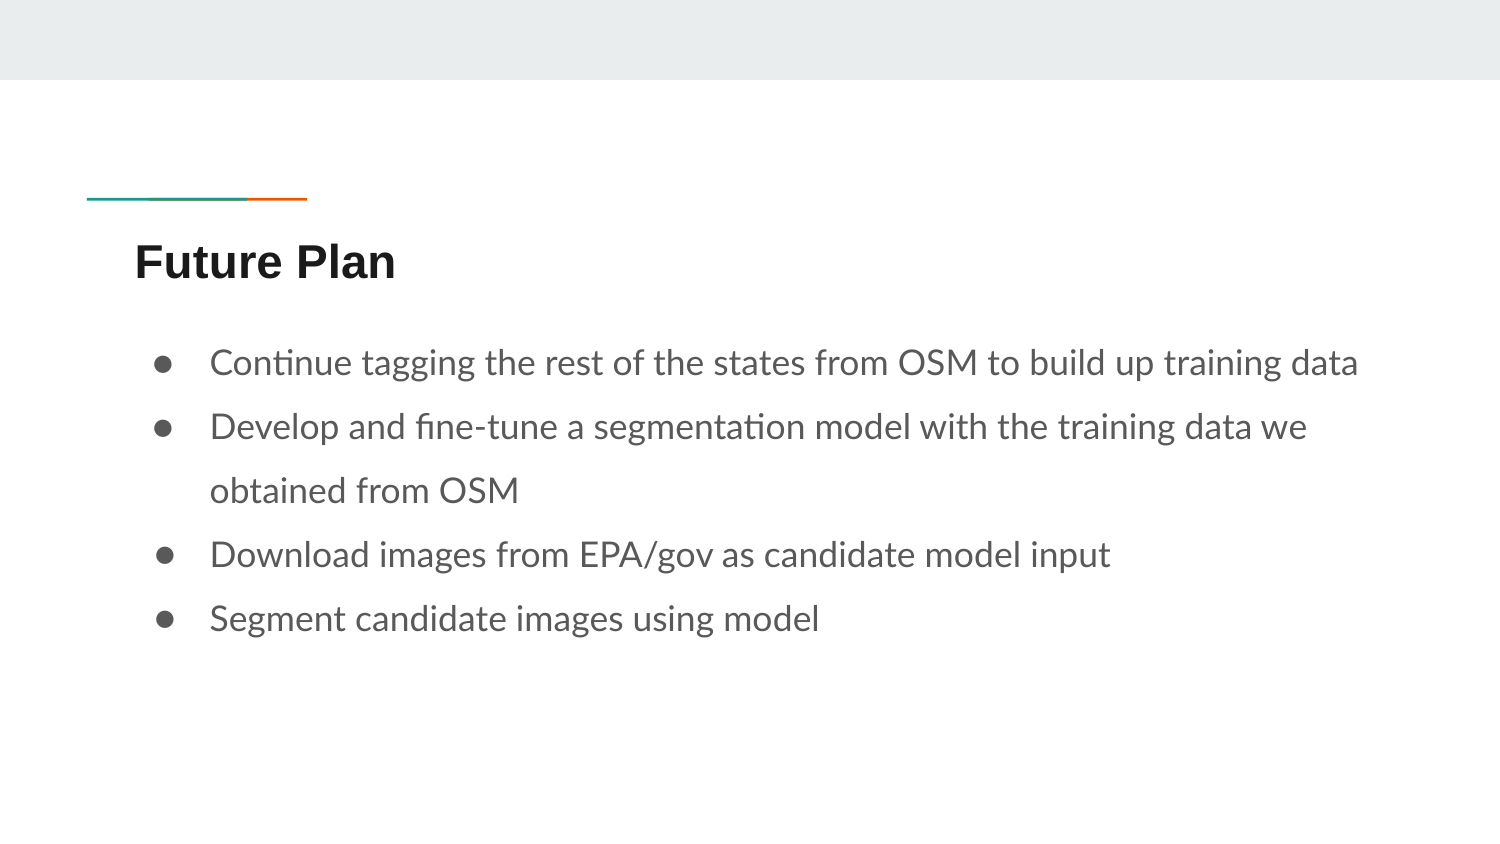

# Future Plan
Continue tagging the rest of the states from OSM to build up training data
Develop and fine-tune a segmentation model with the training data we obtained from OSM
Download images from EPA/gov as candidate model input
Segment candidate images using model